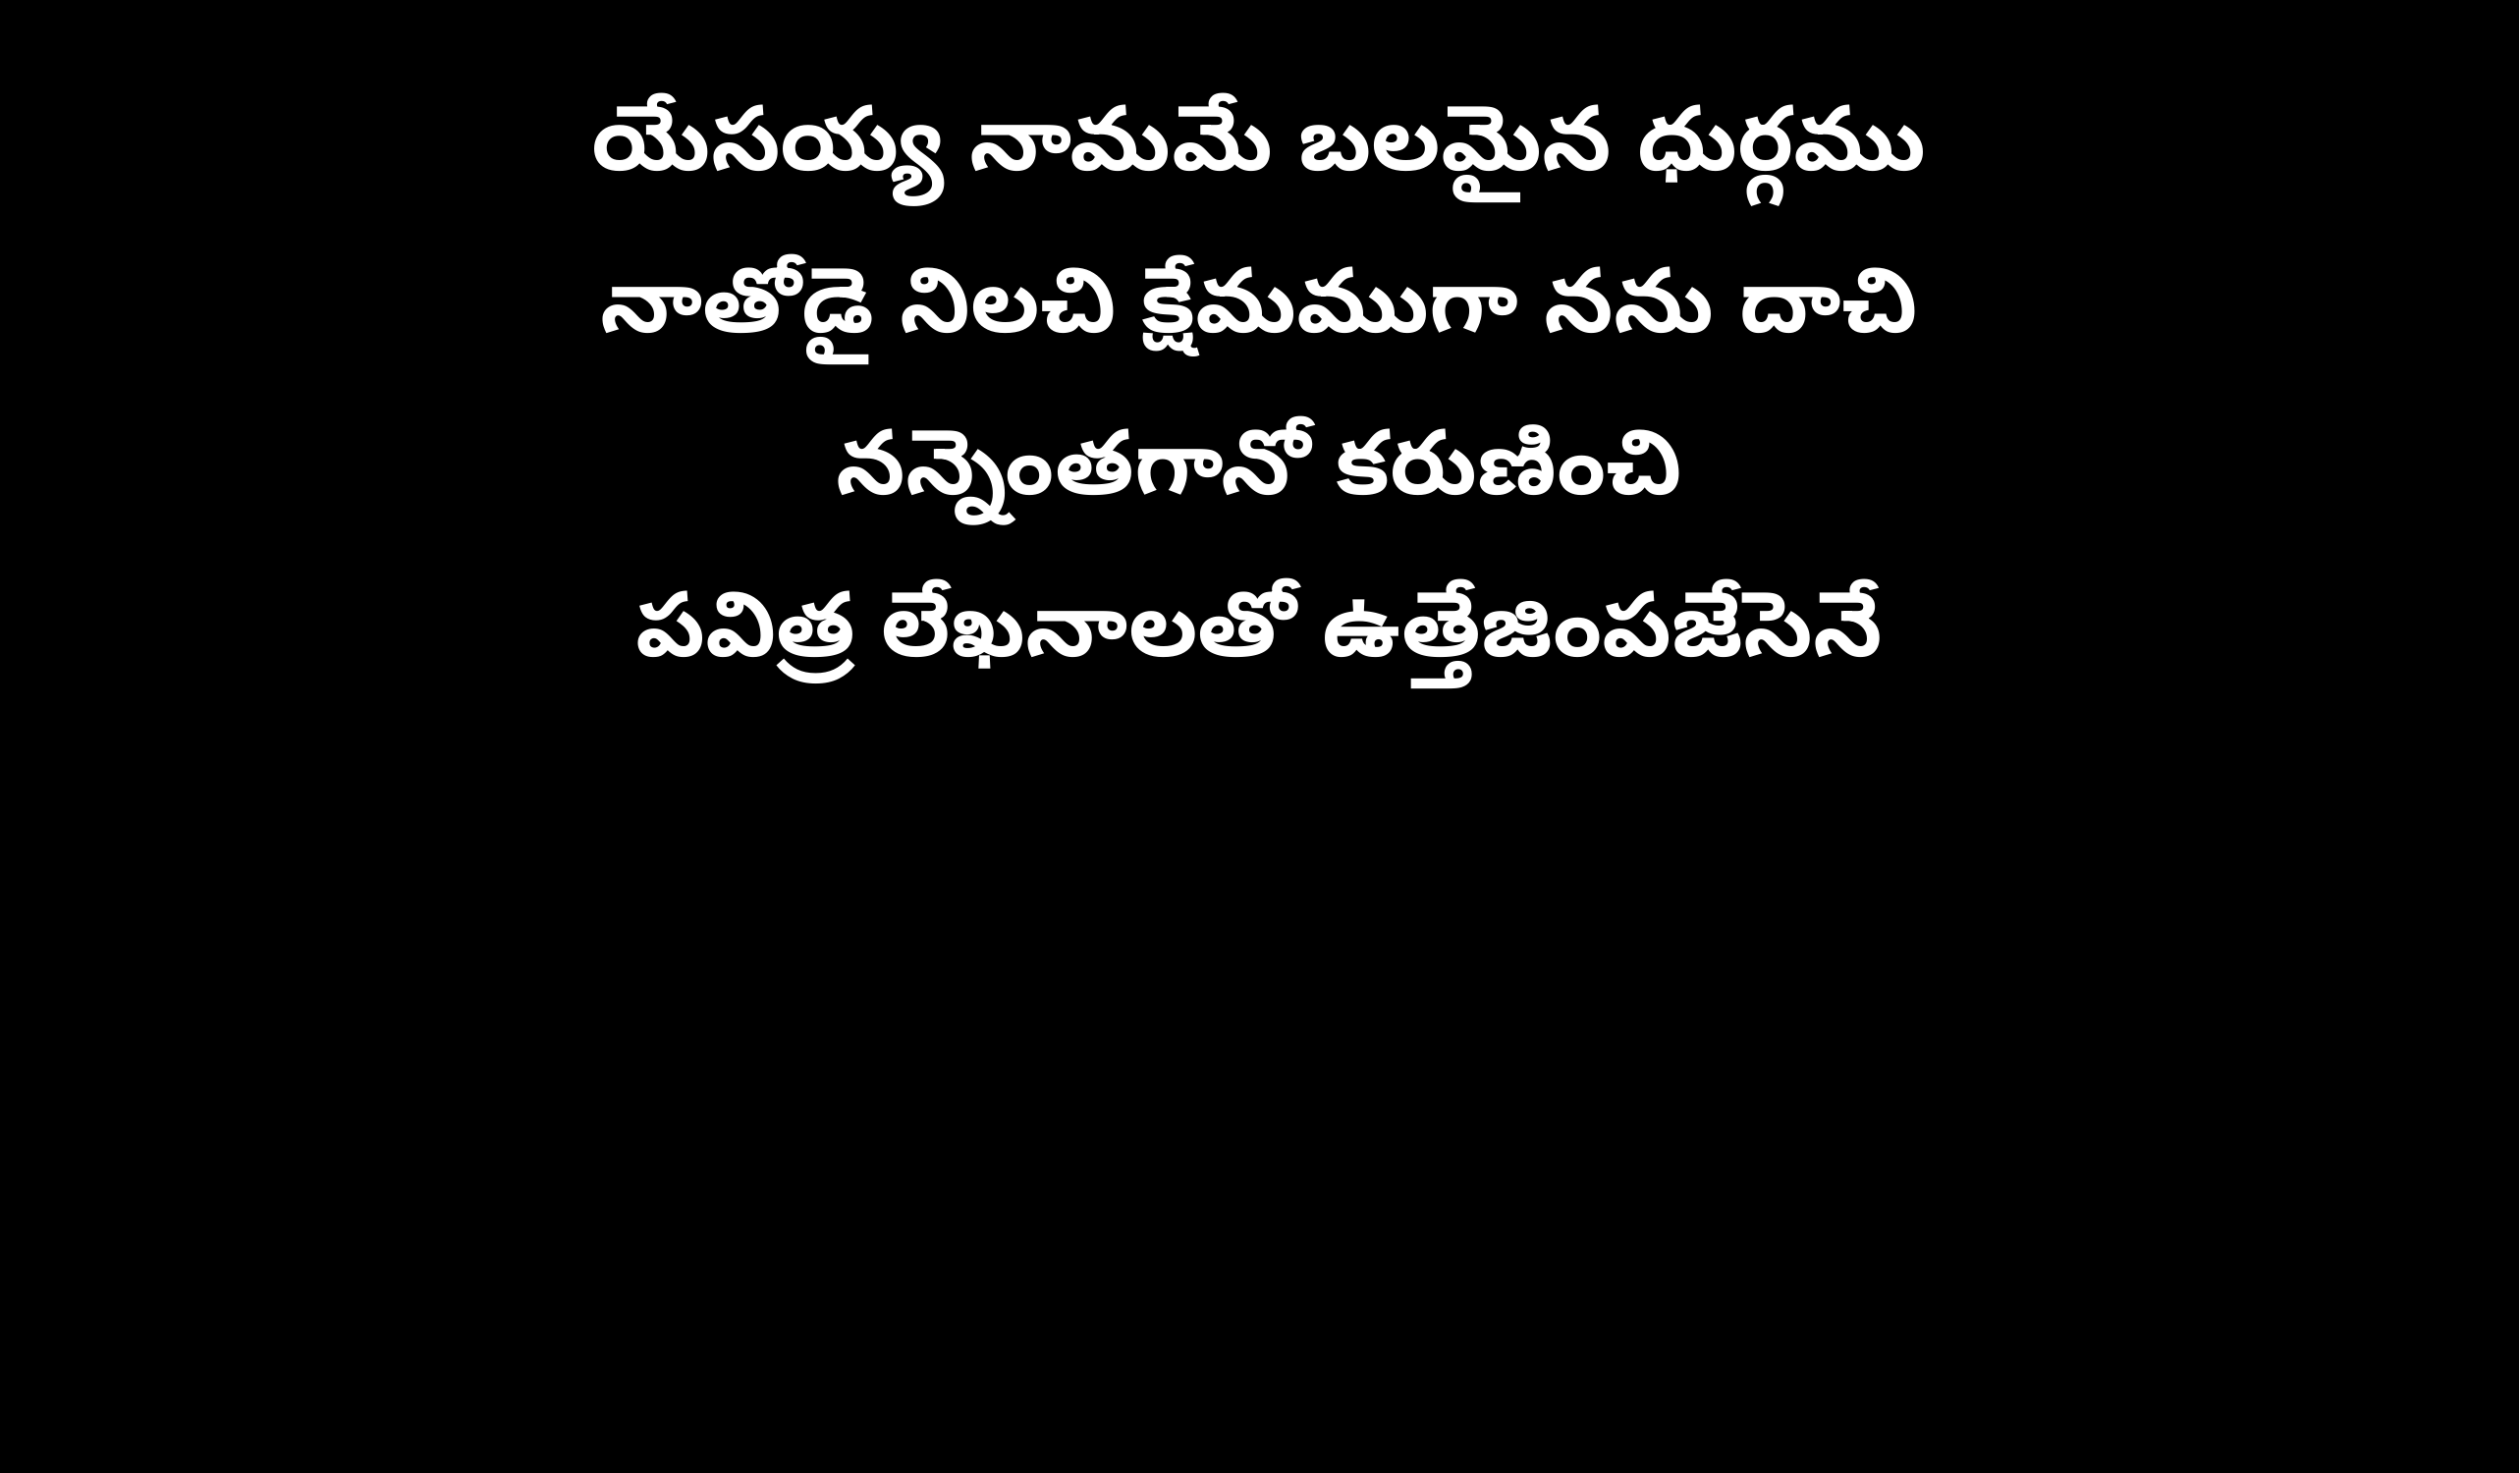

యేసయ్య నామమే బలమైన ధుర్గము
నాతోడై నిలచి క్షేమముగా నను దాచి
నన్నెంతగానో కరుణించి
పవిత్ర లేఖనాలతో ఉత్తేజింపజేసెనే